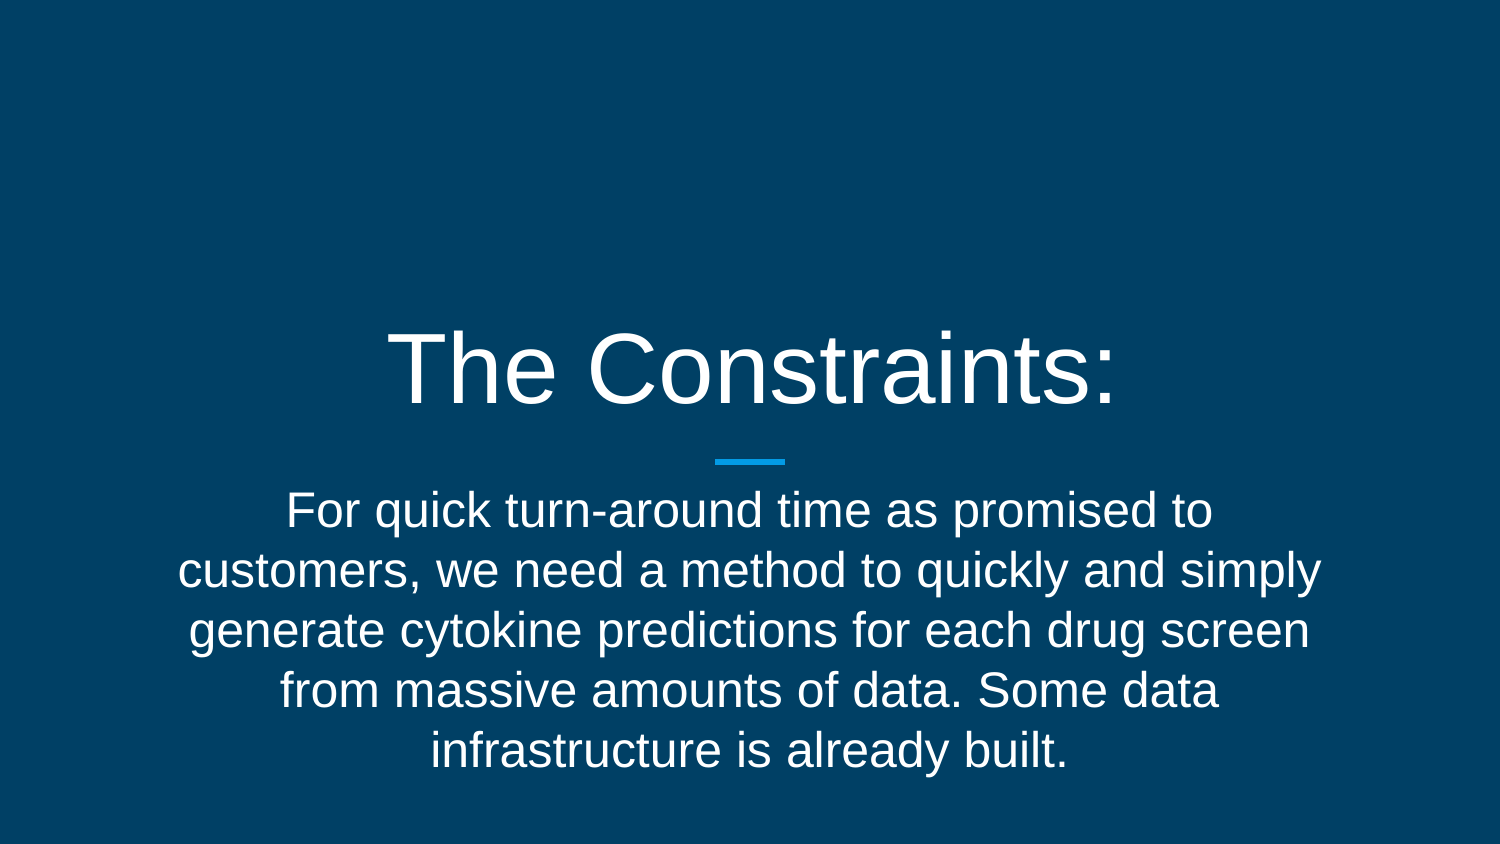

# The Constraints:
For quick turn-around time as promised to customers, we need a method to quickly and simply generate cytokine predictions for each drug screen from massive amounts of data. Some data infrastructure is already built.